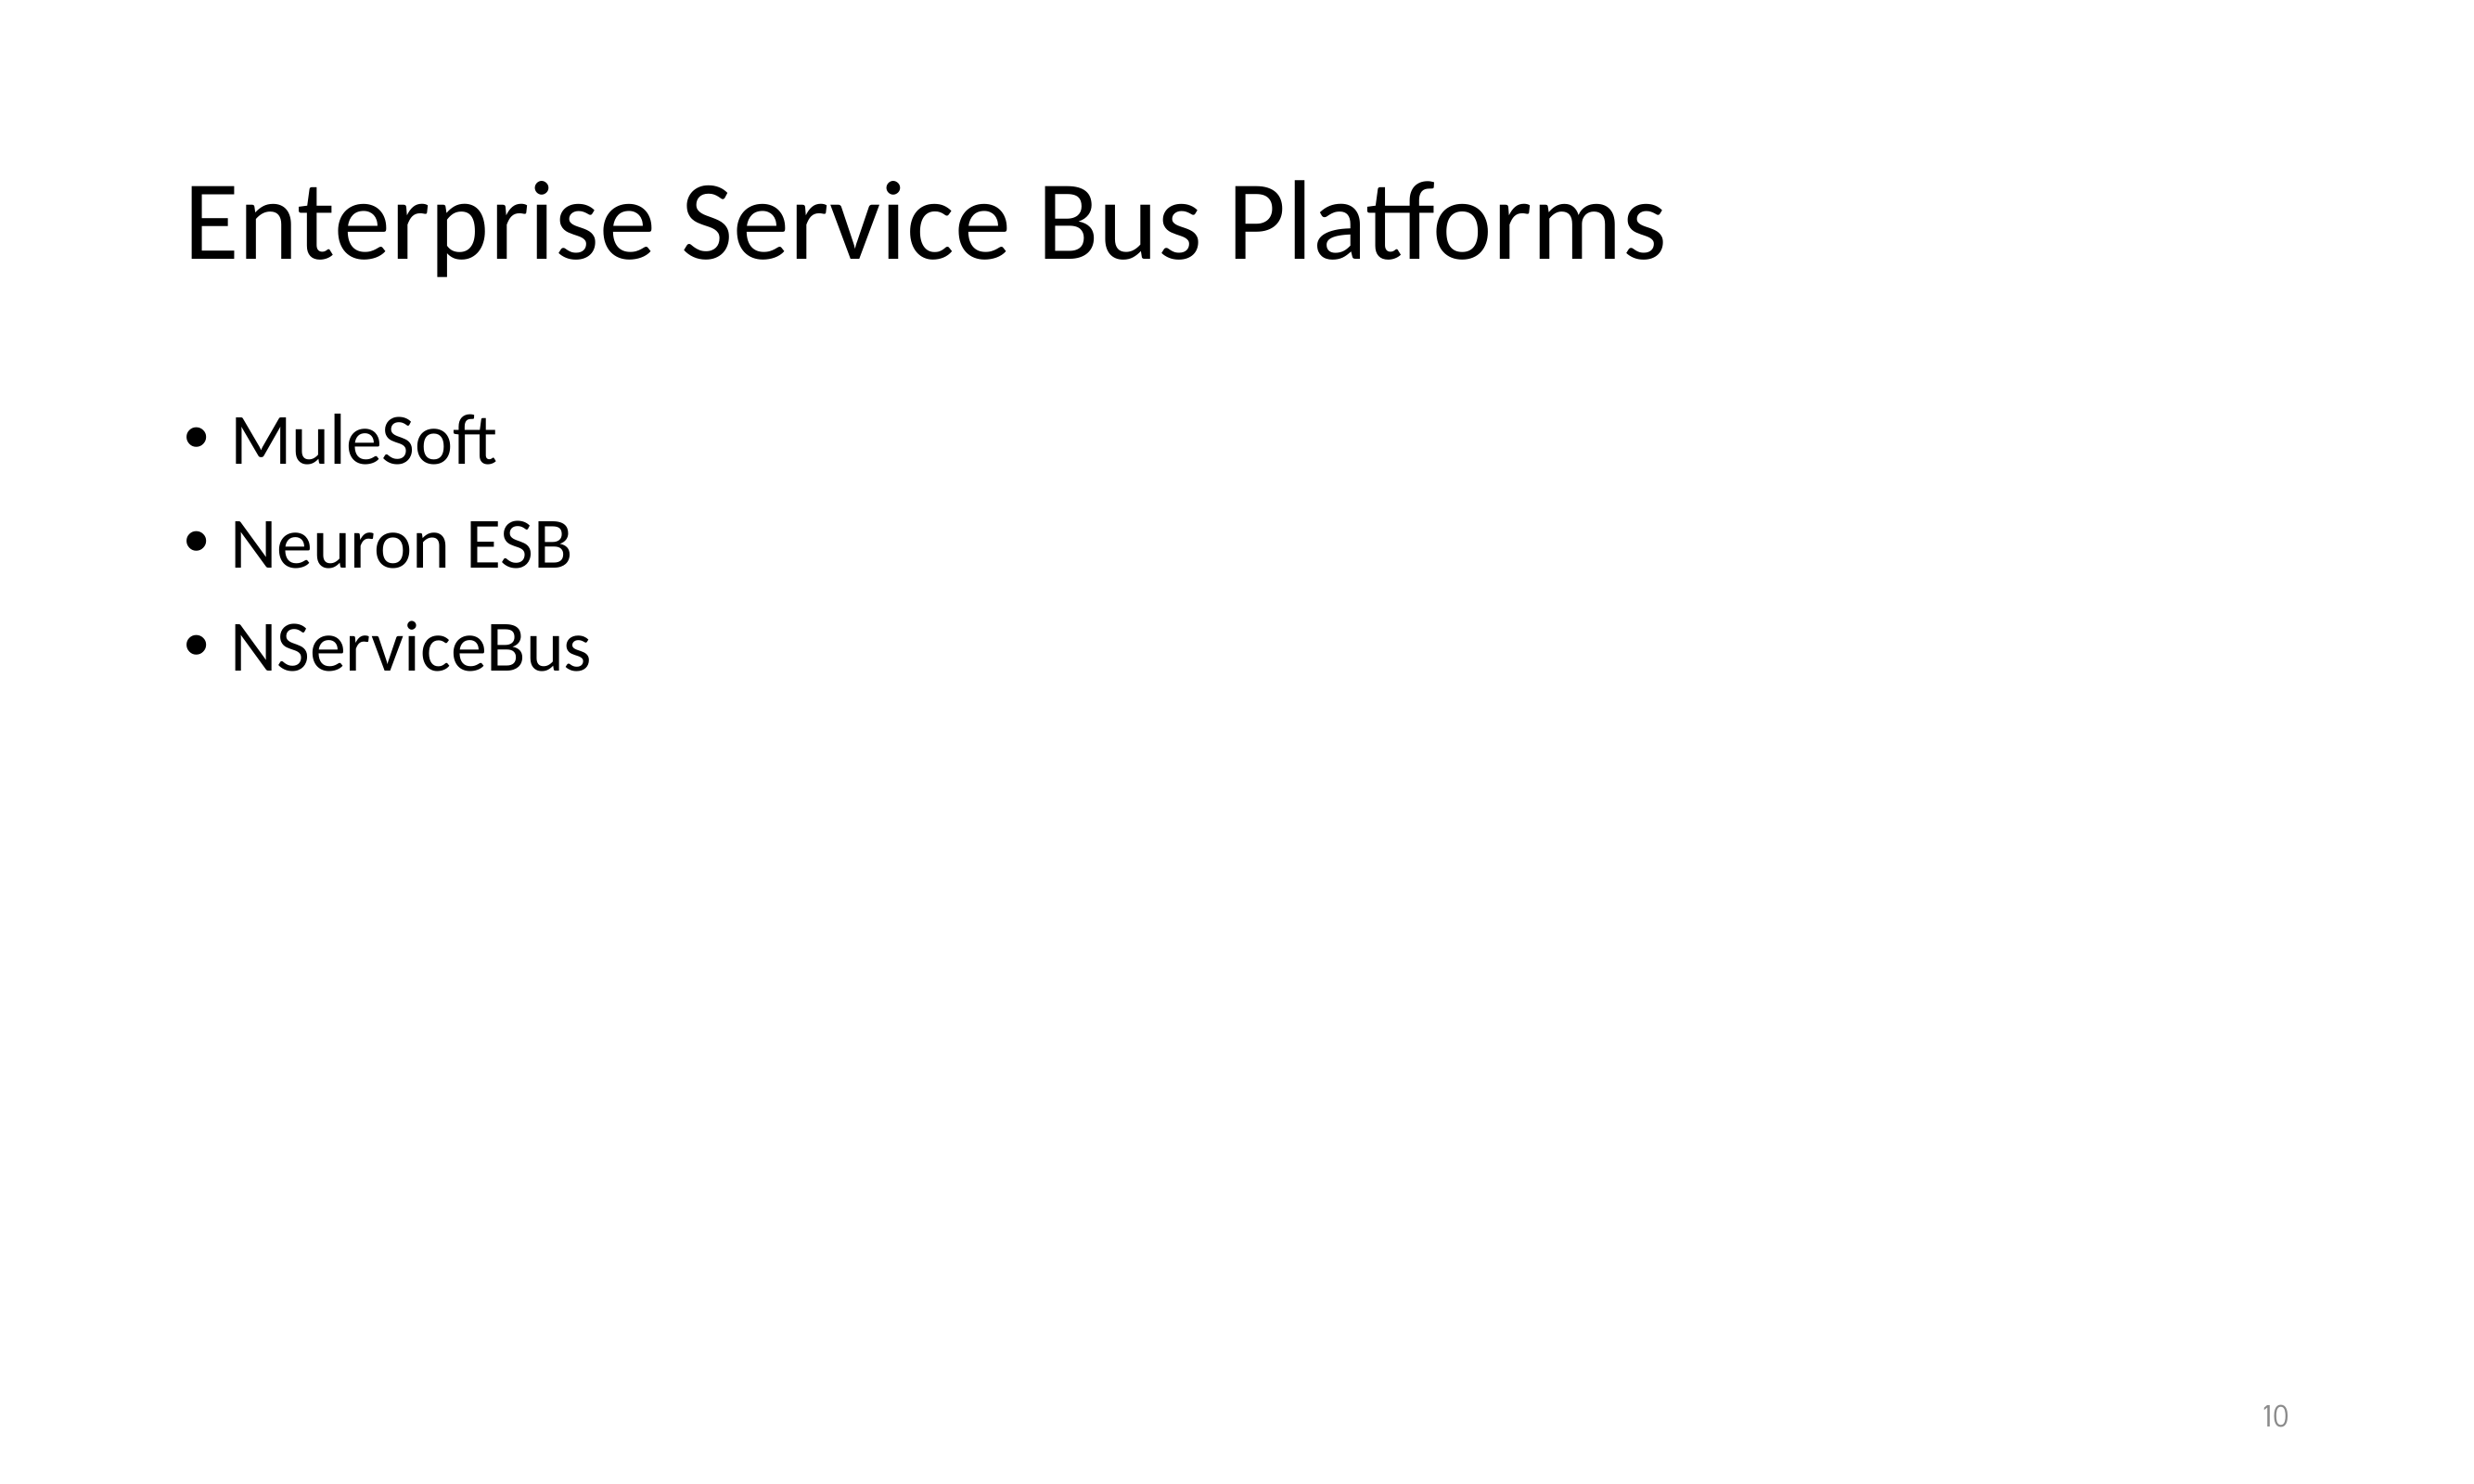

# Enterprise Service Bus Platforms
MuleSoft
Neuron ESB
NServiceBus
10